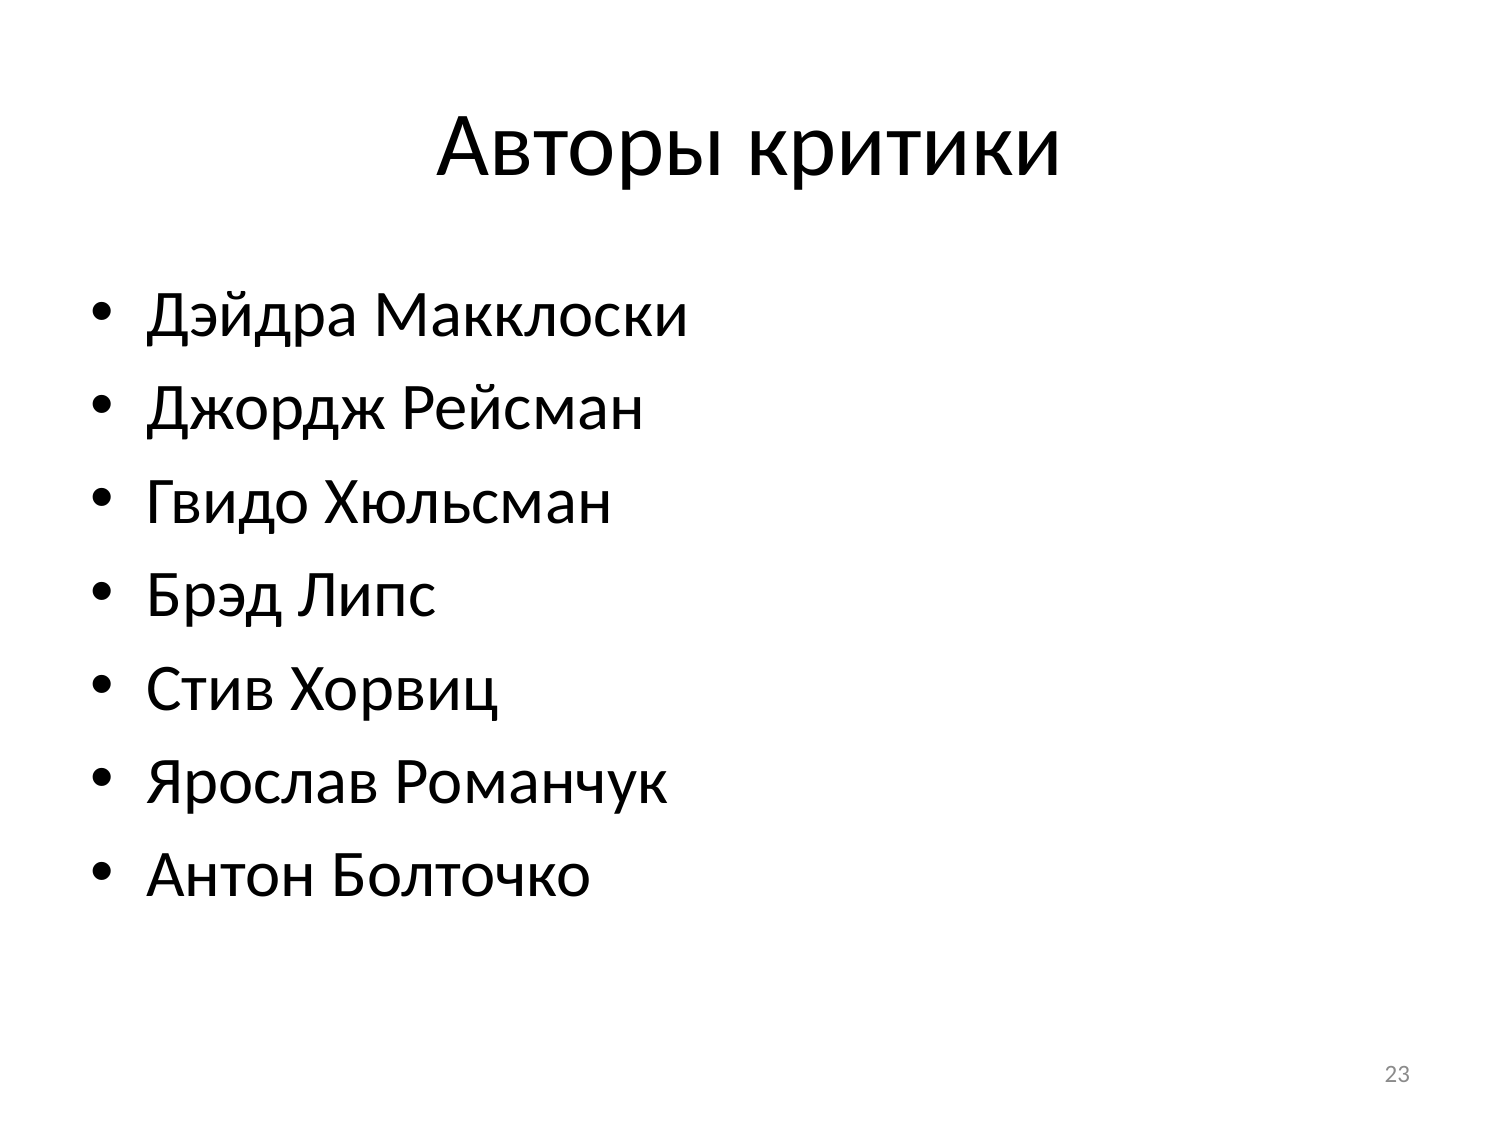

# Авторы критики
Дэйдра Макклоски
Джордж Рейсман
Гвидо Хюльсман
Брэд Липс
Стив Хорвиц
Ярослав Романчук
Антон Болточко

23